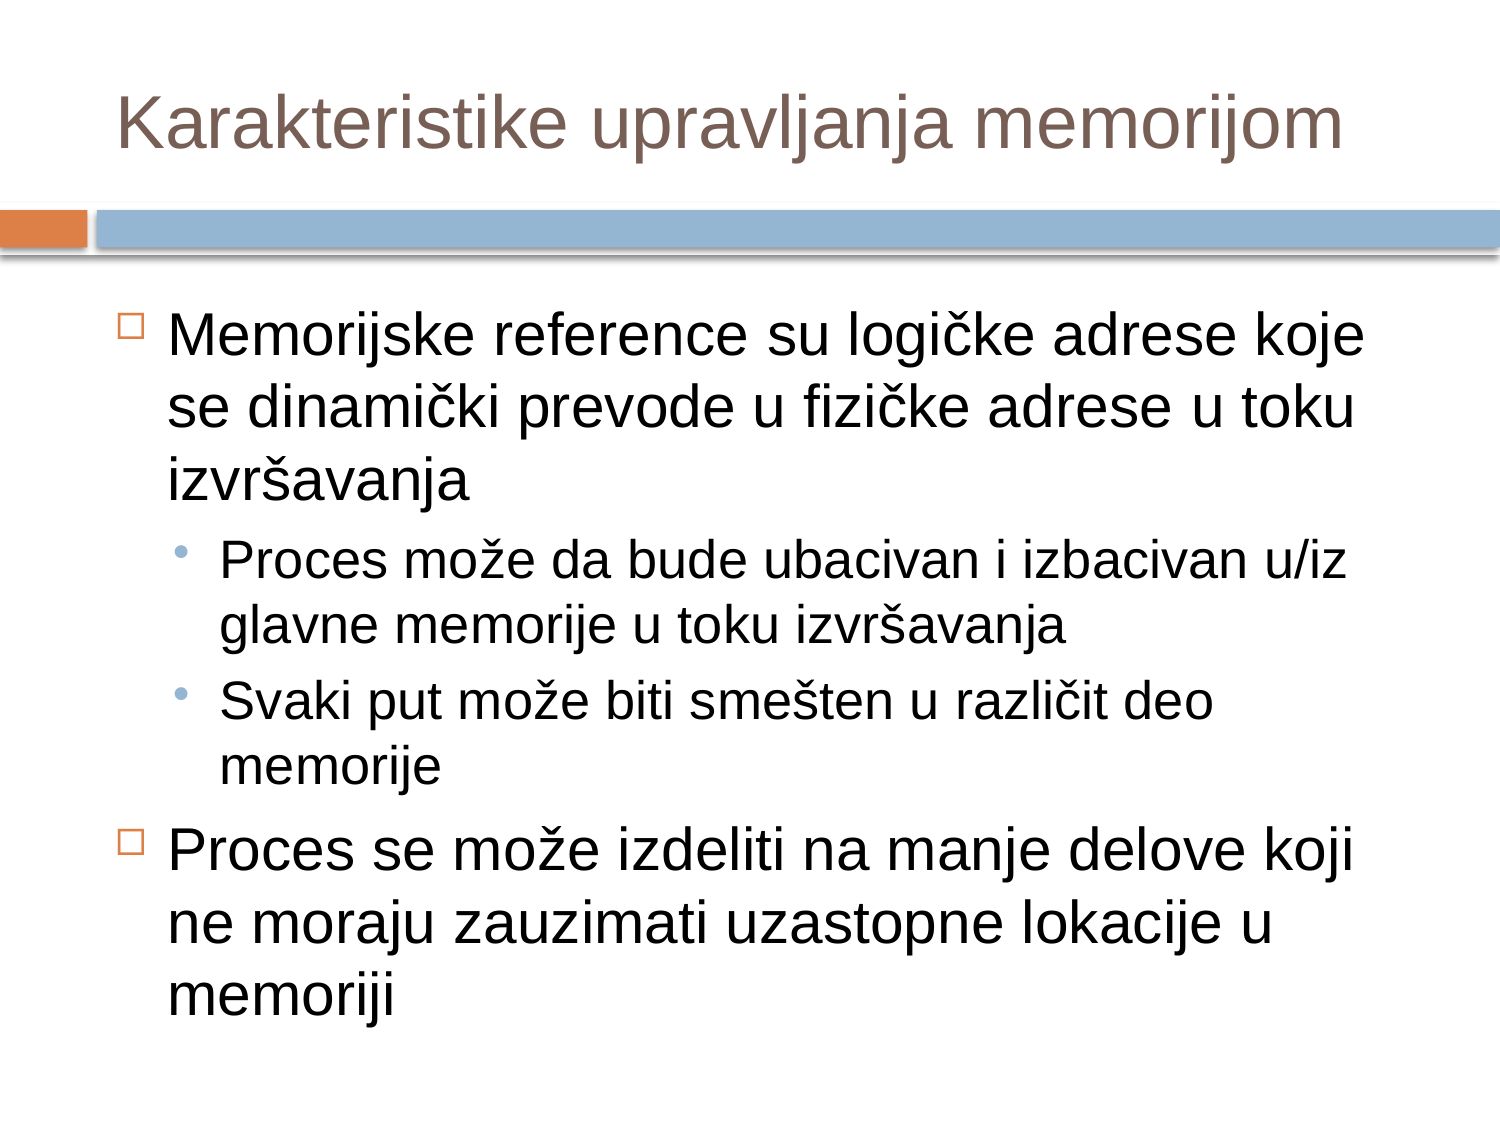

# Karakteristike upravljanja memorijom
Memorijske reference su logičke adrese koje se dinamički prevode u fizičke adrese u toku izvršavanja
Proces može da bude ubacivan i izbacivan u/iz glavne memorije u toku izvršavanja
Svaki put može biti smešten u različit deo memorije
Proces se može izdeliti na manje delove koji ne moraju zauzimati uzastopne lokacije u memoriji